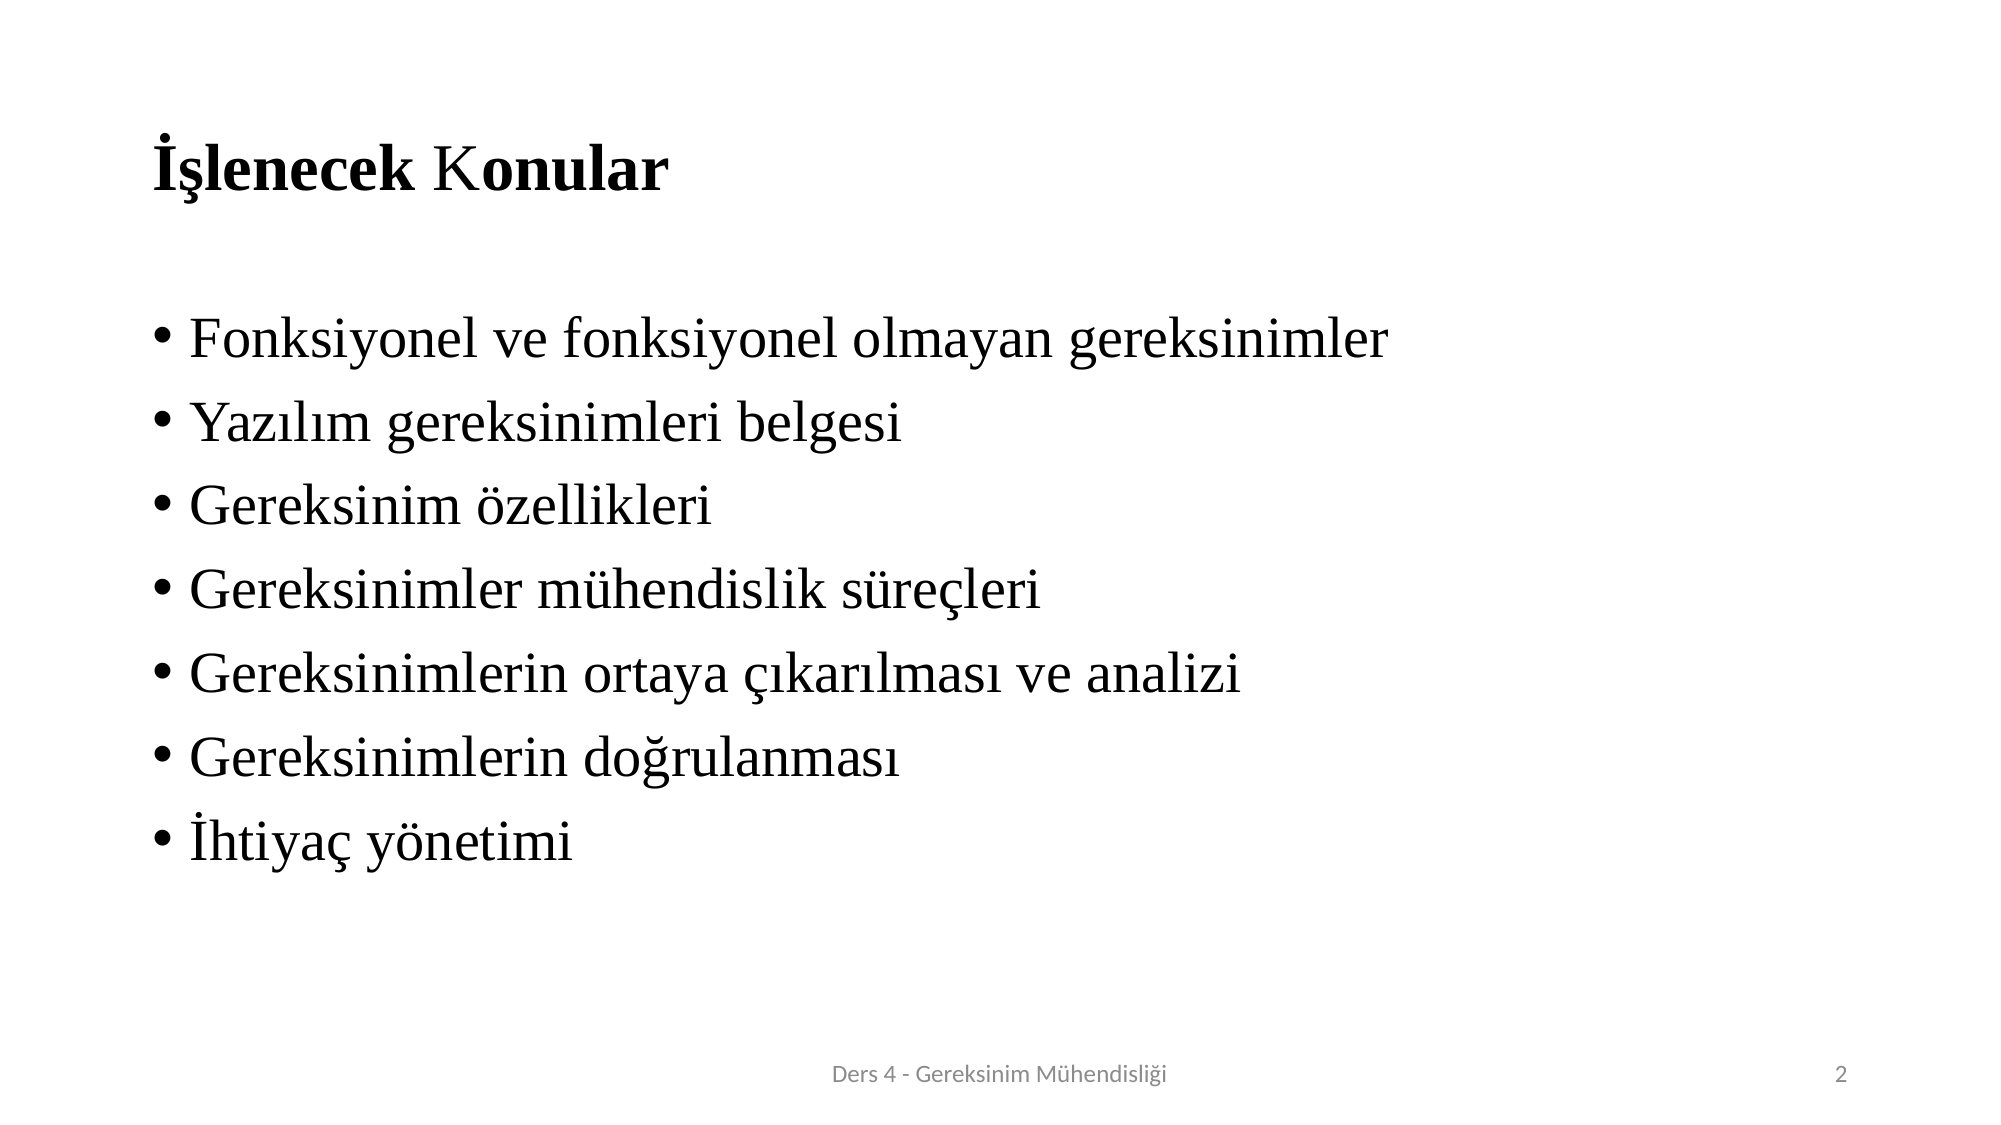

# İşlenecek Konular
Fonksiyonel ve fonksiyonel olmayan gereksinimler
Yazılım gereksinimleri belgesi
Gereksinim özellikleri
Gereksinimler mühendislik süreçleri
Gereksinimlerin ortaya çıkarılması ve analizi
Gereksinimlerin doğrulanması
İhtiyaç yönetimi
Ders 4 - Gereksinim Mühendisliği
2